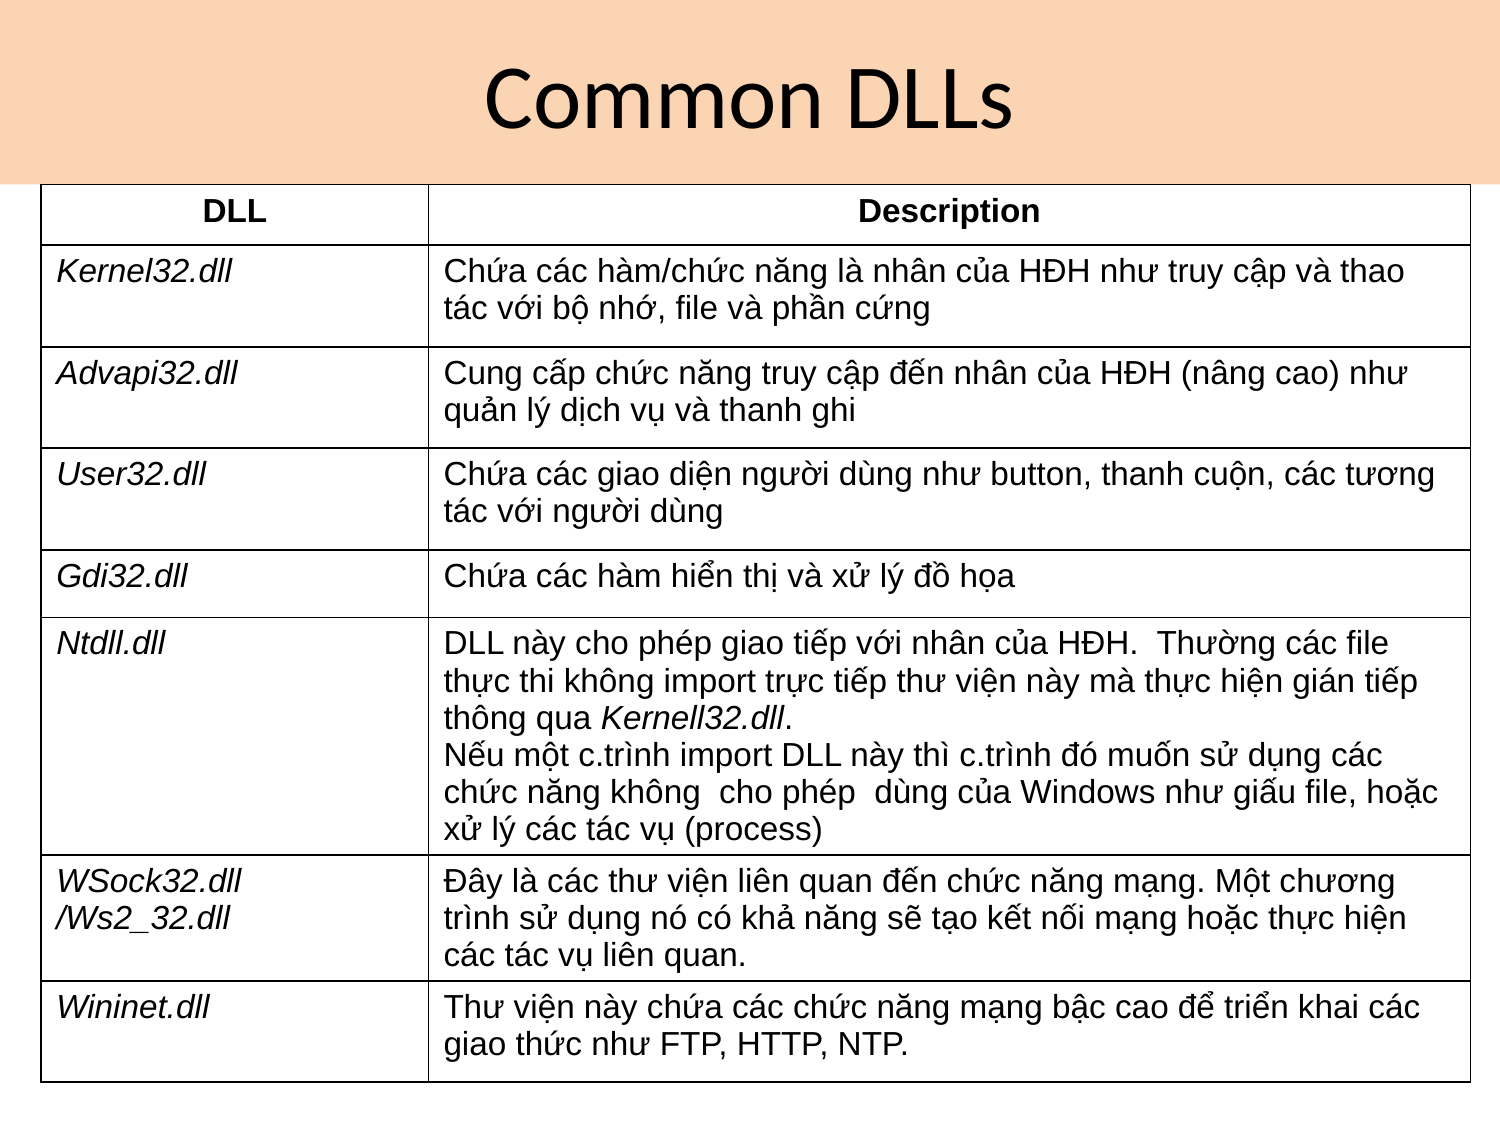

Common DLLs
| DLL | Description |
| --- | --- |
| Kernel32.dll | Chứa các hàm/chức năng là nhân của HĐH như truy cập và thao tác với bộ nhớ, file và phần cứng |
| Advapi32.dll | Cung cấp chức năng truy cập đến nhân của HĐH (nâng cao) như quản lý dịch vụ và thanh ghi |
| User32.dll | Chứa các giao diện người dùng như button, thanh cuộn, các tương tác với người dùng |
| Gdi32.dll | Chứa các hàm hiển thị và xử lý đồ họa |
| Ntdll.dll | DLL này cho phép giao tiếp với nhân của HĐH. Thường các file thực thi không import trực tiếp thư viện này mà thực hiện gián tiếp thông qua Kernell32.dll. Nếu một c.trình import DLL này thì c.trình đó muốn sử dụng các chức năng không cho phép dùng của Windows như giấu file, hoặc xử lý các tác vụ (process) |
| WSock32.dll /Ws2\_32.dll | Đây là các thư viện liên quan đến chức năng mạng. Một chương trình sử dụng nó có khả năng sẽ tạo kết nối mạng hoặc thực hiện các tác vụ liên quan. |
| Wininet.dll | Thư viện này chứa các chức năng mạng bậc cao để triển khai các giao thức như FTP, HTTP, NTP. |